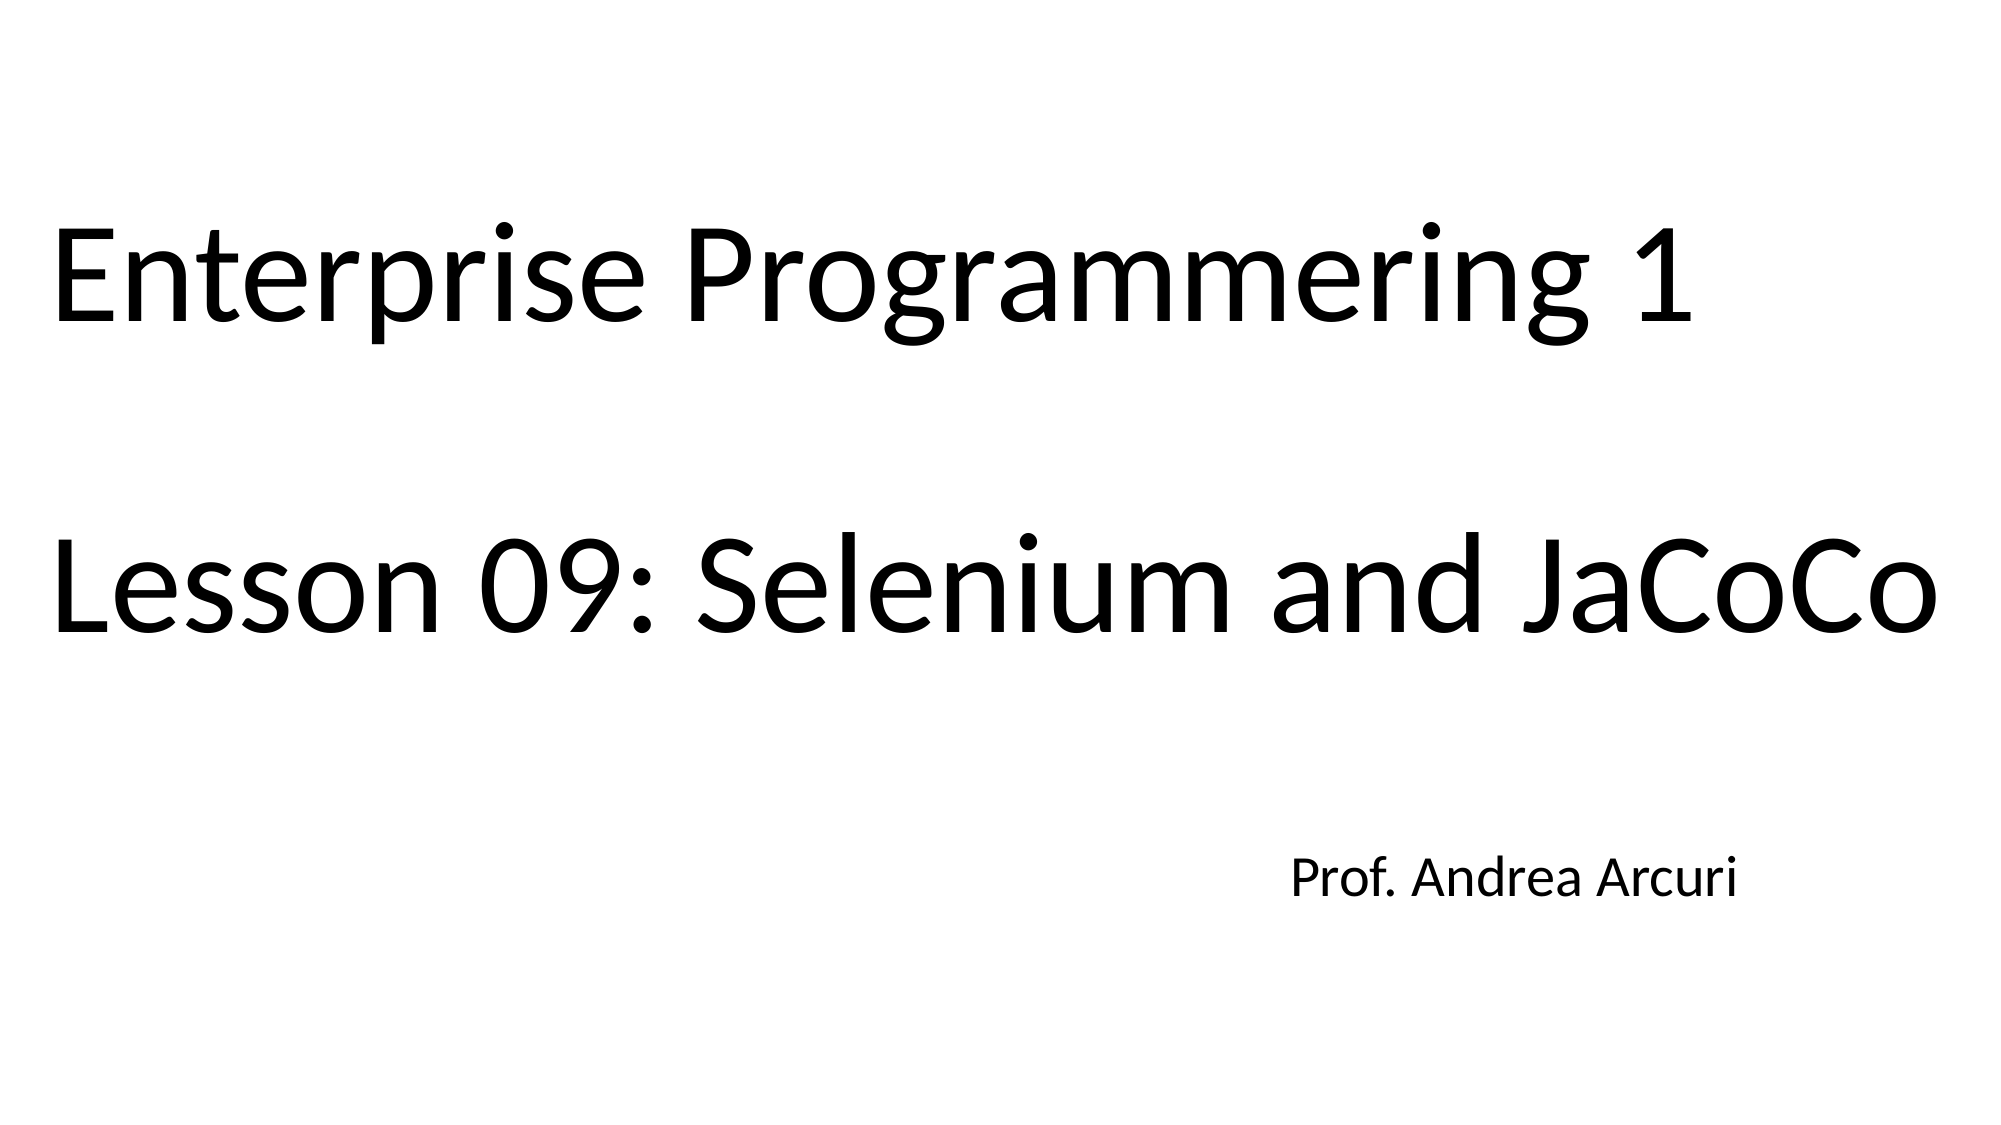

# Enterprise Programmering 1 Lesson 09: Selenium and JaCoCo
Prof. Andrea Arcuri